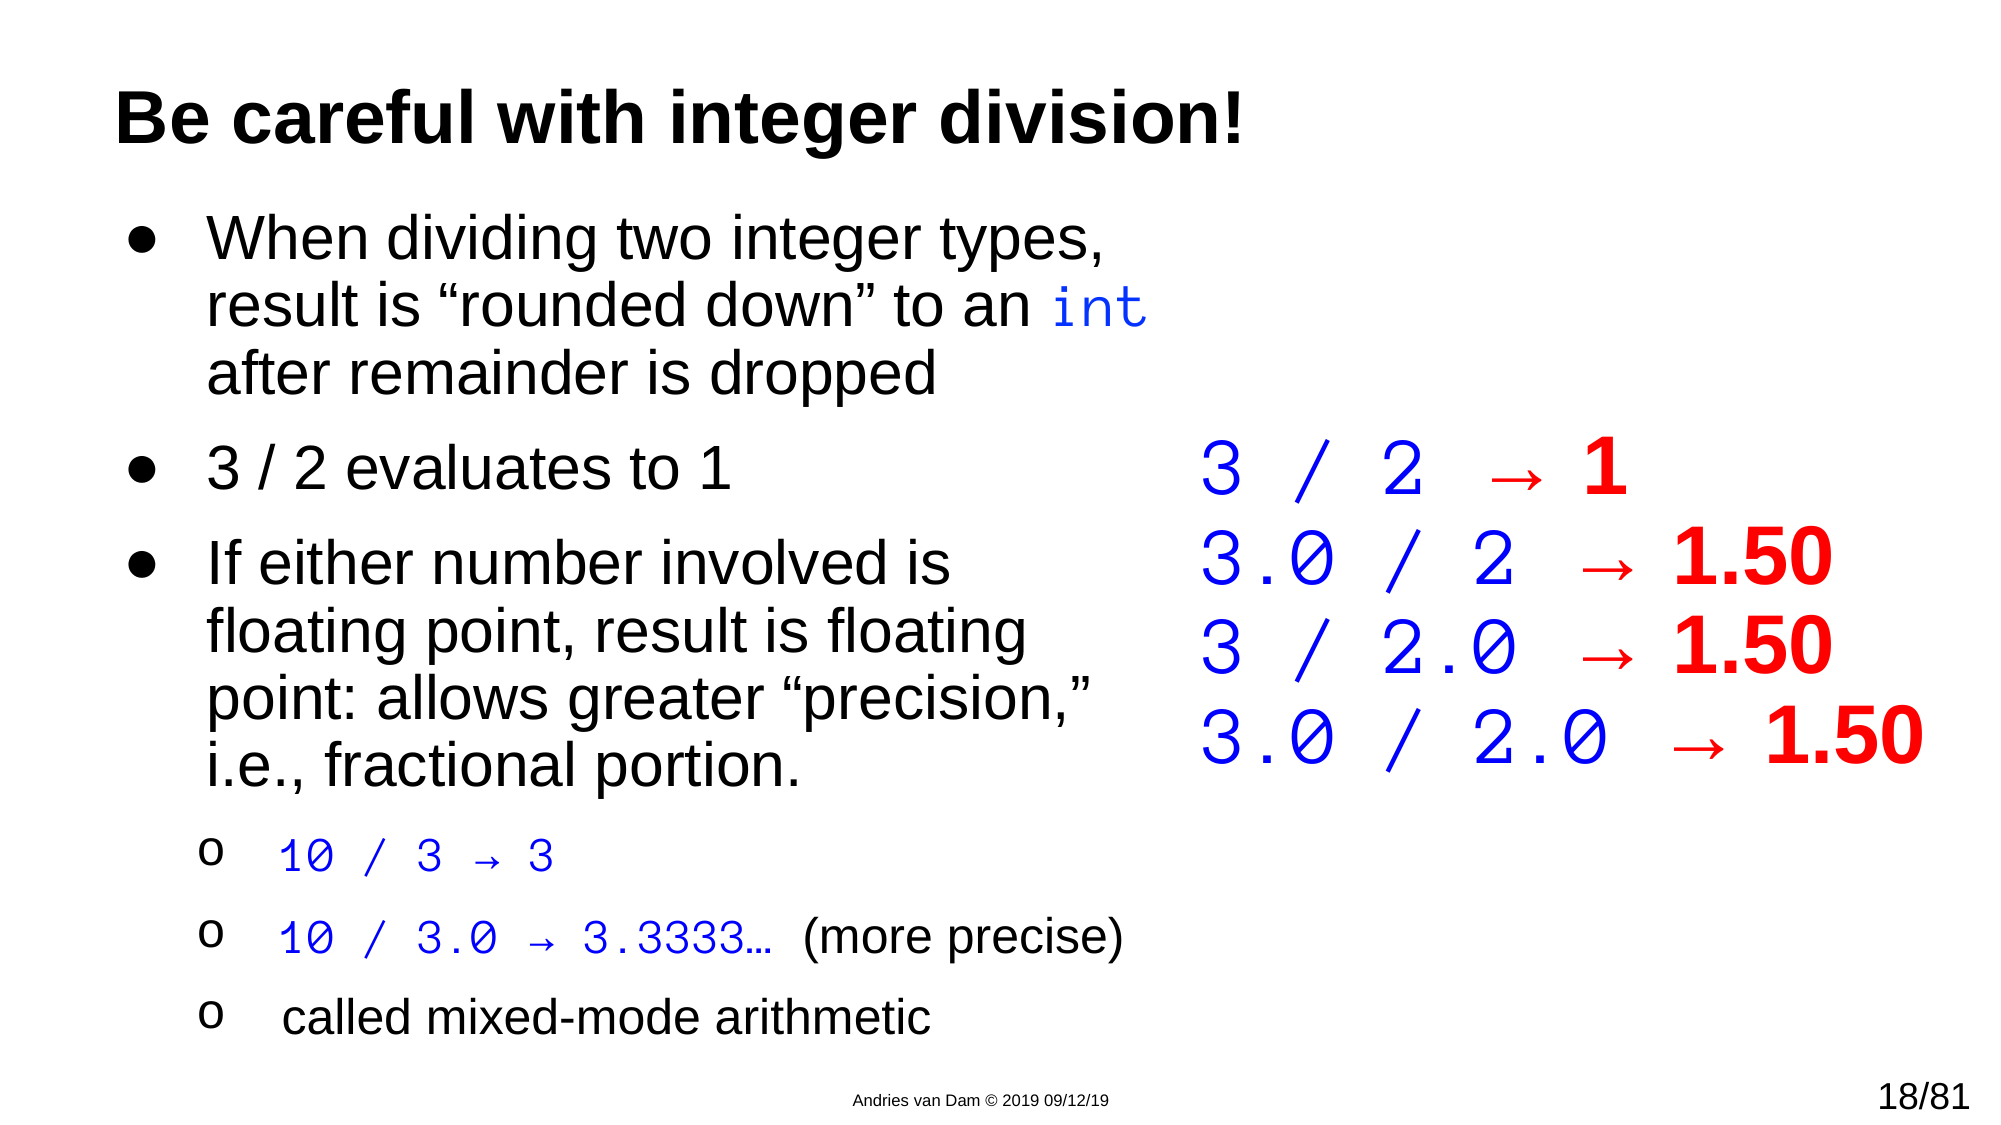

# Be careful with integer division!
3 / 2 → 1
3.0 / 2 → 1.50
3 / 2.0 → 1.50
3.0 / 2.0 → 1.50
When dividing two integer types, result is “rounded down” to an int after remainder is dropped
3 / 2 evaluates to 1
If either number involved is floating point, result is floating point: allows greater “precision,” i.e., fractional portion.
10 / 3 → 3
10 / 3.0 → 3.3333… (more precise)
called mixed-mode arithmetic